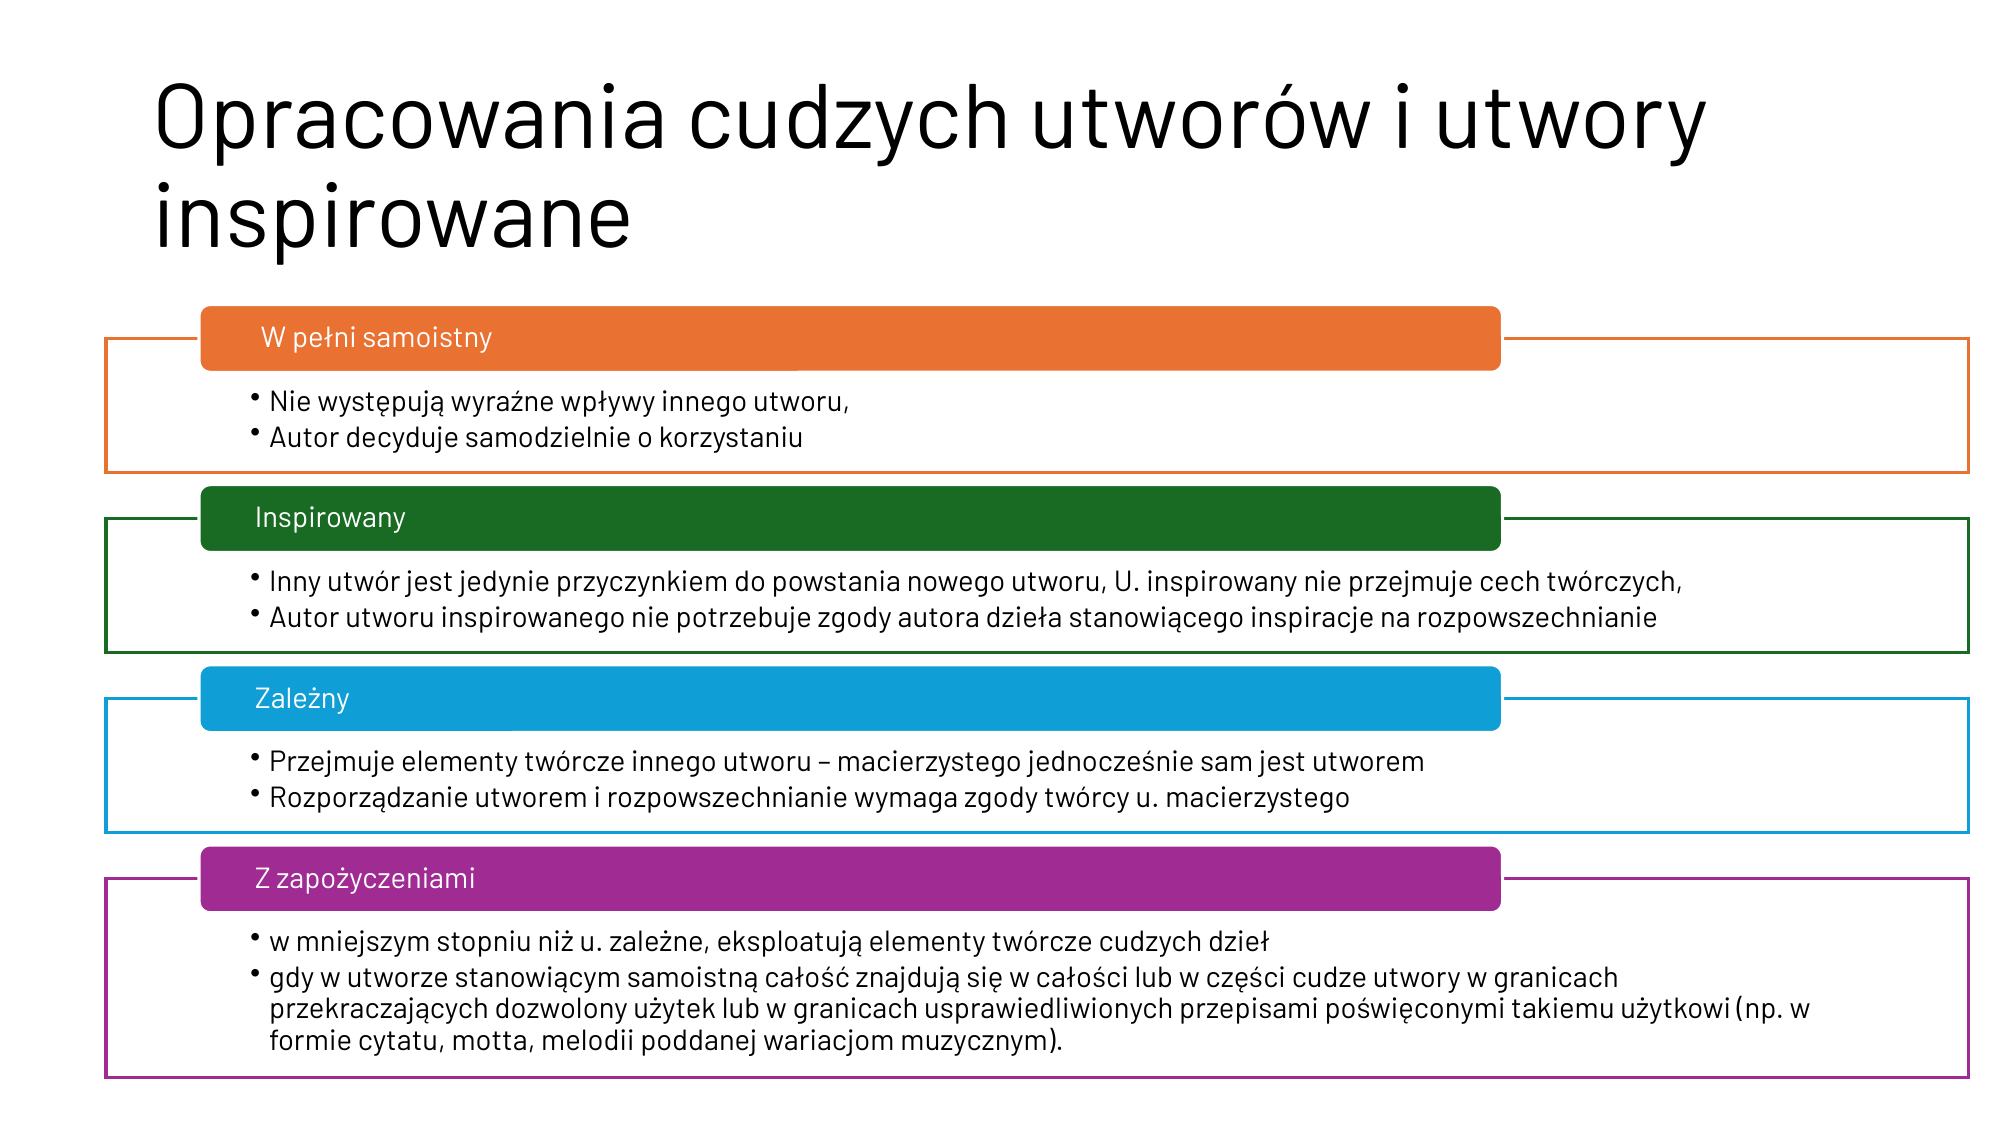

# Opracowania cudzych utworów i utwory inspirowane
Nie występują wyraźne wpływy innego utworu,
Autor decyduje samodzielnie o korzystaniu
 W pełni samoistny
Inny utwór jest jedynie przyczynkiem do powstania nowego utworu, U. inspirowany nie przejmuje cech twórczych,
Autor utworu inspirowanego nie potrzebuje zgody autora dzieła stanowiącego inspiracje na rozpowszechnianie
Inspirowany
Przejmuje elementy twórcze innego utworu – macierzystego jednocześnie sam jest utworem
Rozporządzanie utworem i rozpowszechnianie wymaga zgody twórcy u. macierzystego
Zależny
w mniejszym stopniu niż u. zależne, eksploatują elementy twórcze cudzych dzieł
gdy w utworze stanowiącym samoistną całość znajdują się w całości lub w części cudze utwory w granicach przekraczających dozwolony użytek lub w granicach usprawiedliwionych przepisami poświęconymi takiemu użytkowi (np. w formie cytatu, motta, melodii poddanej wariacjom muzycznym).
Z zapożyczeniami